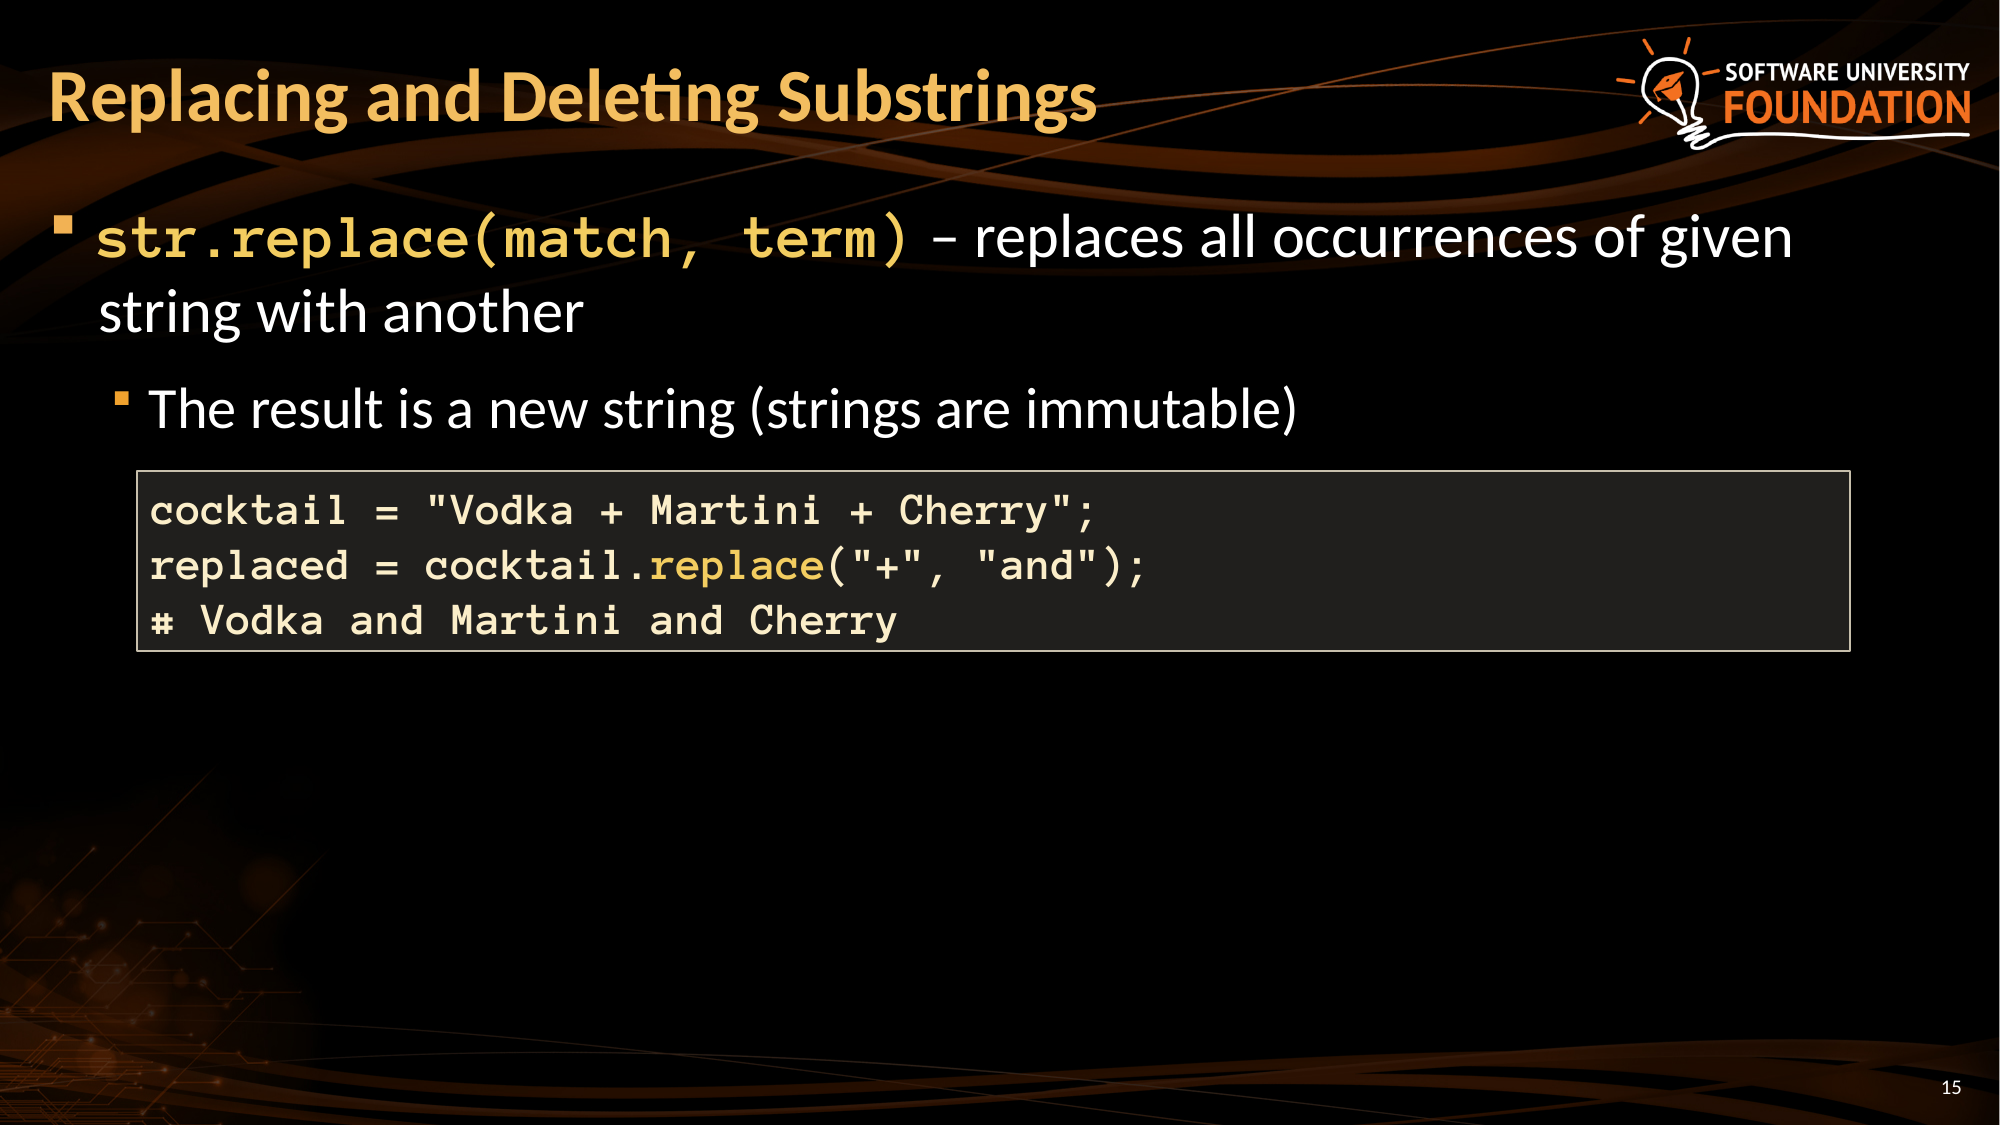

# Replacing and Deleting Substrings
str.replace(match, term) – replaces all occurrences of given string with another
The result is a new string (strings are immutable)

cocktail = "Vodka + Martini + Cherry";
replaced = cocktail.replace("+", "and");
# Vodka and Martini and Cherry
15